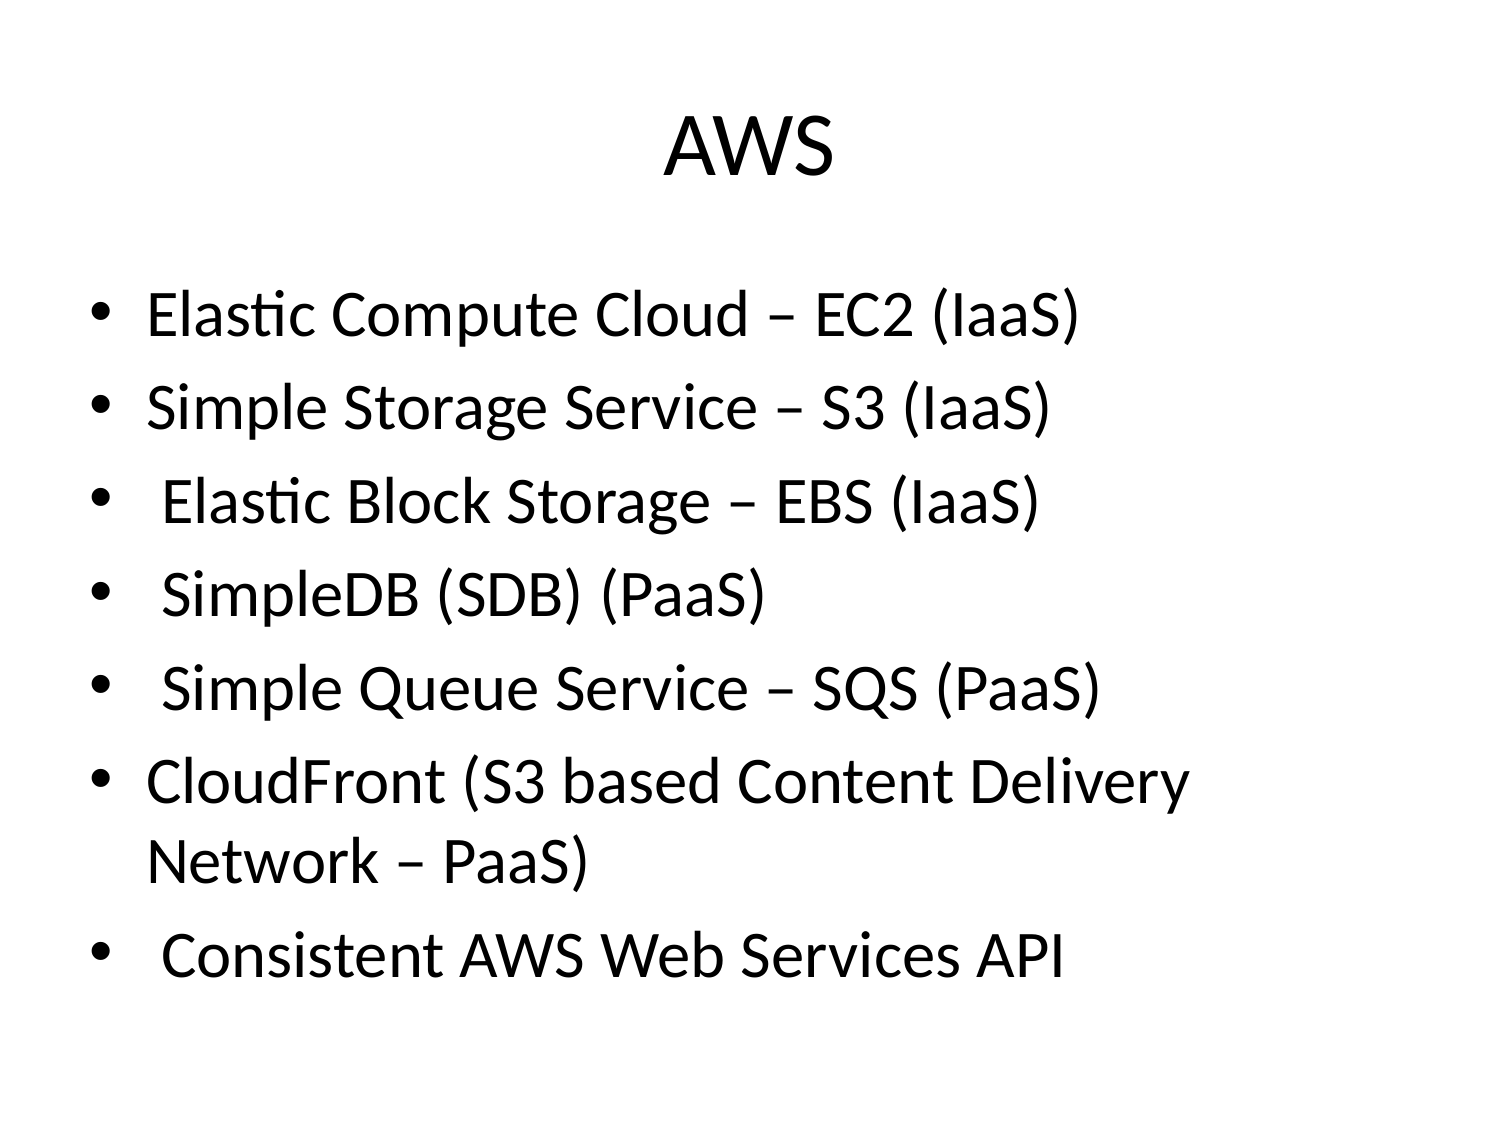

AWS
Elastic Compute Cloud – EC2 (IaaS)
Simple Storage Service – S3 (IaaS)
 Elastic Block Storage – EBS (IaaS)
 SimpleDB (SDB) (PaaS)
 Simple Queue Service – SQS (PaaS)
CloudFront (S3 based Content Delivery Network – PaaS)
 Consistent AWS Web Services API